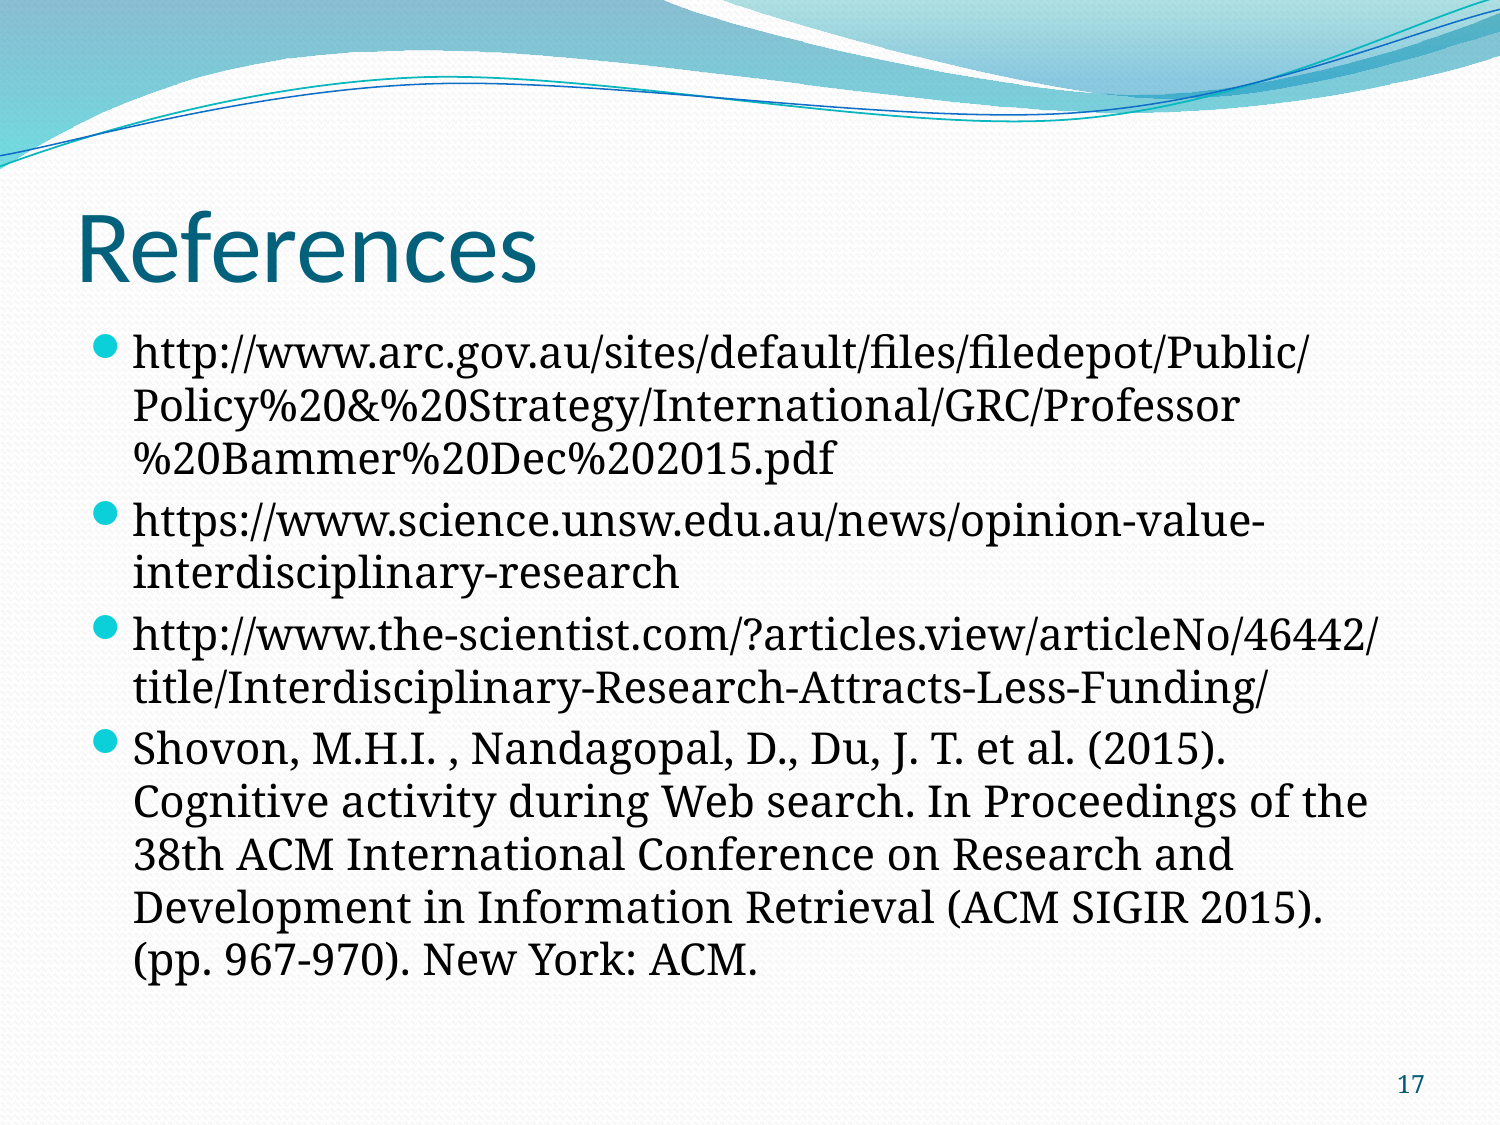

# References
http://www.arc.gov.au/sites/default/files/filedepot/Public/Policy%20&%20Strategy/International/GRC/Professor%20Bammer%20Dec%202015.pdf
https://www.science.unsw.edu.au/news/opinion-value-interdisciplinary-research
http://www.the-scientist.com/?articles.view/articleNo/46442/title/Interdisciplinary-Research-Attracts-Less-Funding/
Shovon, M.H.I. , Nandagopal, D., Du, J. T. et al. (2015). Cognitive activity during Web search. In Proceedings of the 38th ACM International Conference on Research and Development in Information Retrieval (ACM SIGIR 2015). (pp. 967-970). New York: ACM.

17